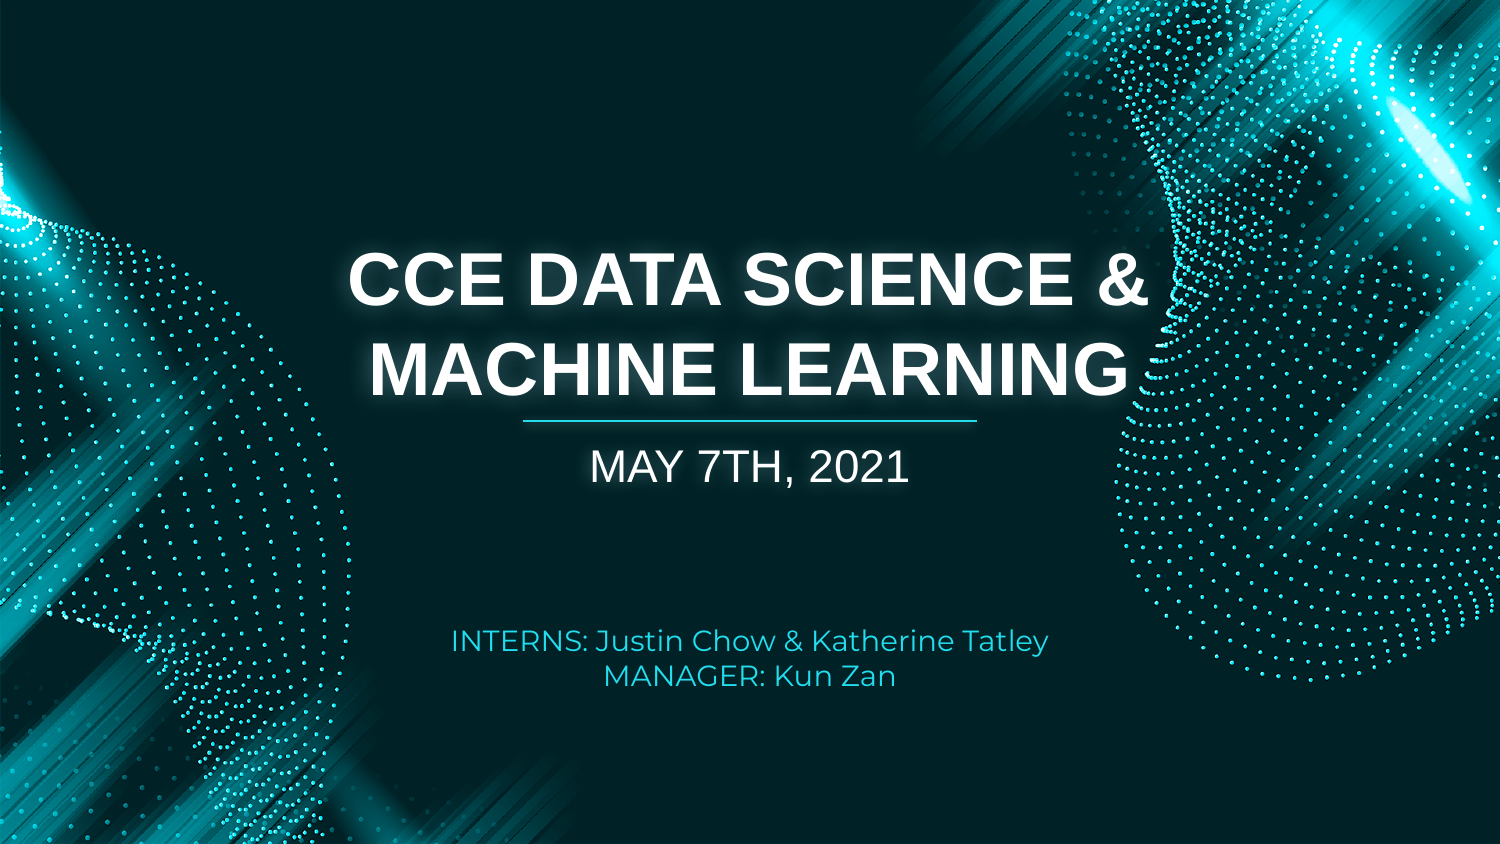

# CCE DATA SCIENCE & MACHINE LEARNING
MAY 7TH, 2021
INTERNS: Justin Chow & Katherine Tatley
MANAGER: Kun Zan